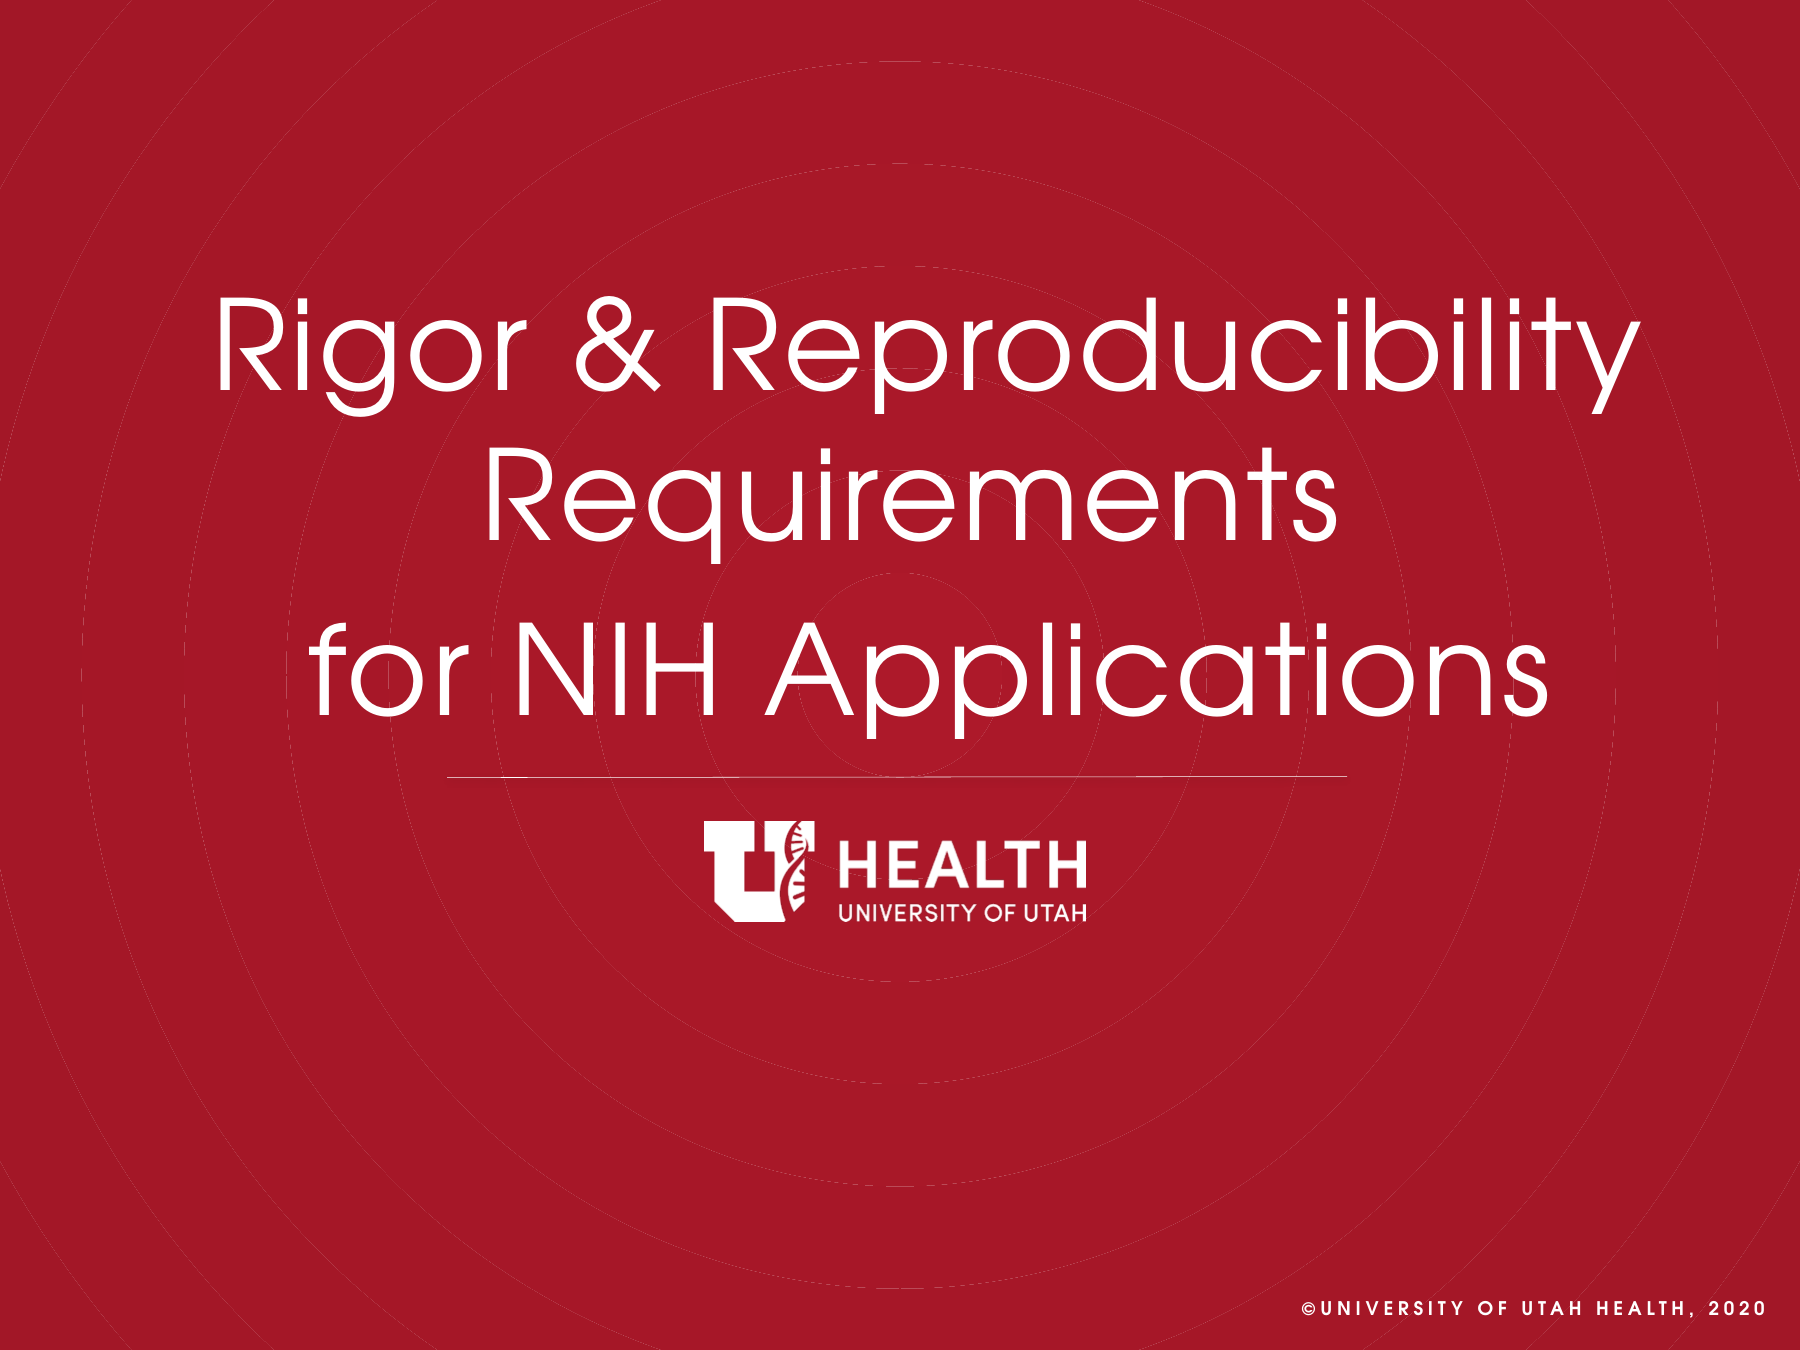

Rigor & Reproducibility Requirements
for NIH Applications